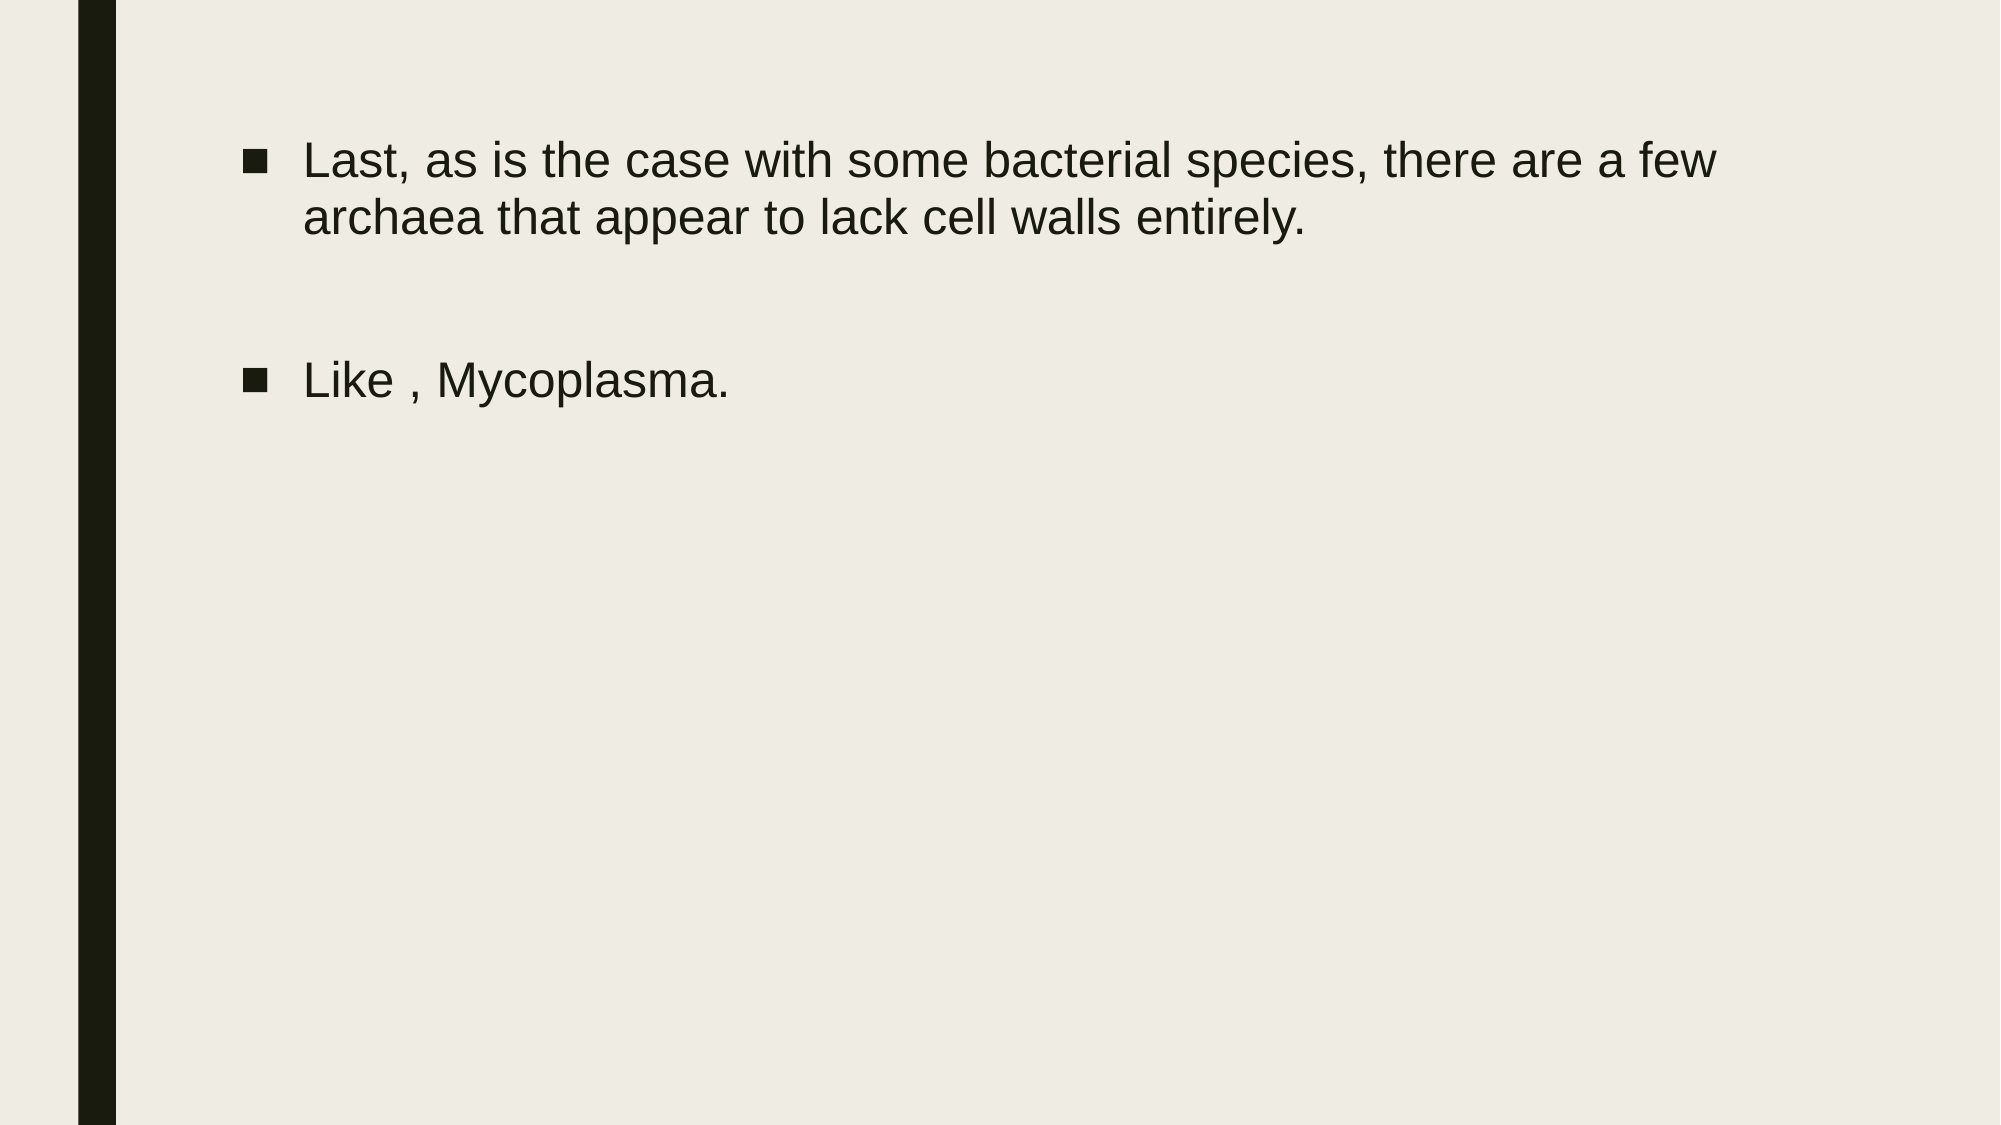

Last, as is the case with some bacterial species, there are a few archaea that appear to lack cell walls entirely.

Like , Mycoplasma.